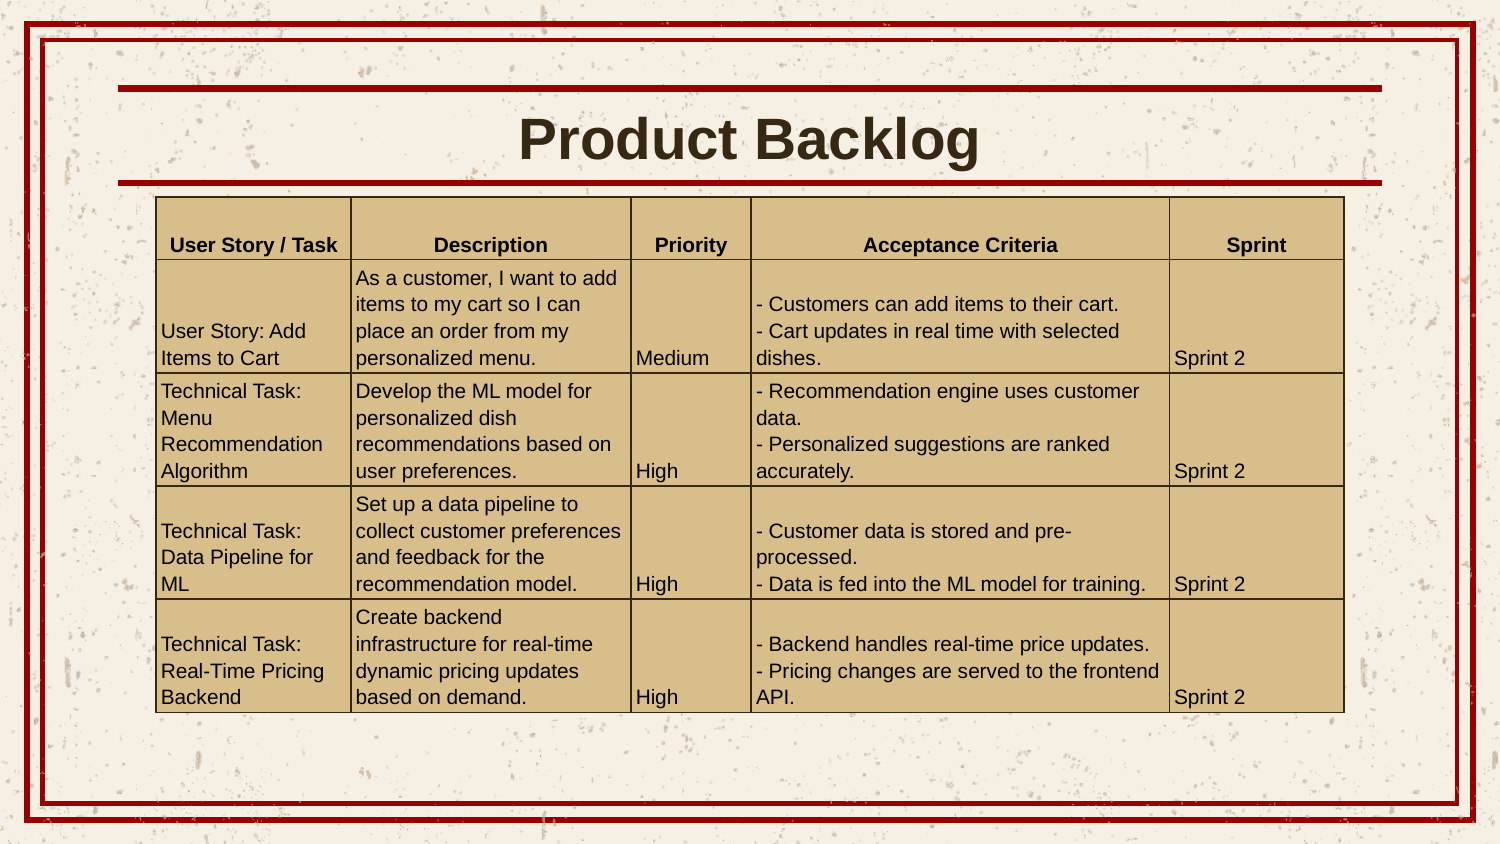

# Product Backlog
| User Story / Task | Description | Priority | Acceptance Criteria | Sprint |
| --- | --- | --- | --- | --- |
| User Story: Add Items to Cart | As a customer, I want to add items to my cart so I can place an order from my personalized menu. | Medium | - Customers can add items to their cart. - Cart updates in real time with selected dishes. | Sprint 2 |
| Technical Task: Menu Recommendation Algorithm | Develop the ML model for personalized dish recommendations based on user preferences. | High | - Recommendation engine uses customer data. - Personalized suggestions are ranked accurately. | Sprint 2 |
| Technical Task: Data Pipeline for ML | Set up a data pipeline to collect customer preferences and feedback for the recommendation model. | High | - Customer data is stored and pre-processed. - Data is fed into the ML model for training. | Sprint 2 |
| Technical Task: Real-Time Pricing Backend | Create backend infrastructure for real-time dynamic pricing updates based on demand. | High | - Backend handles real-time price updates. - Pricing changes are served to the frontend API. | Sprint 2 |